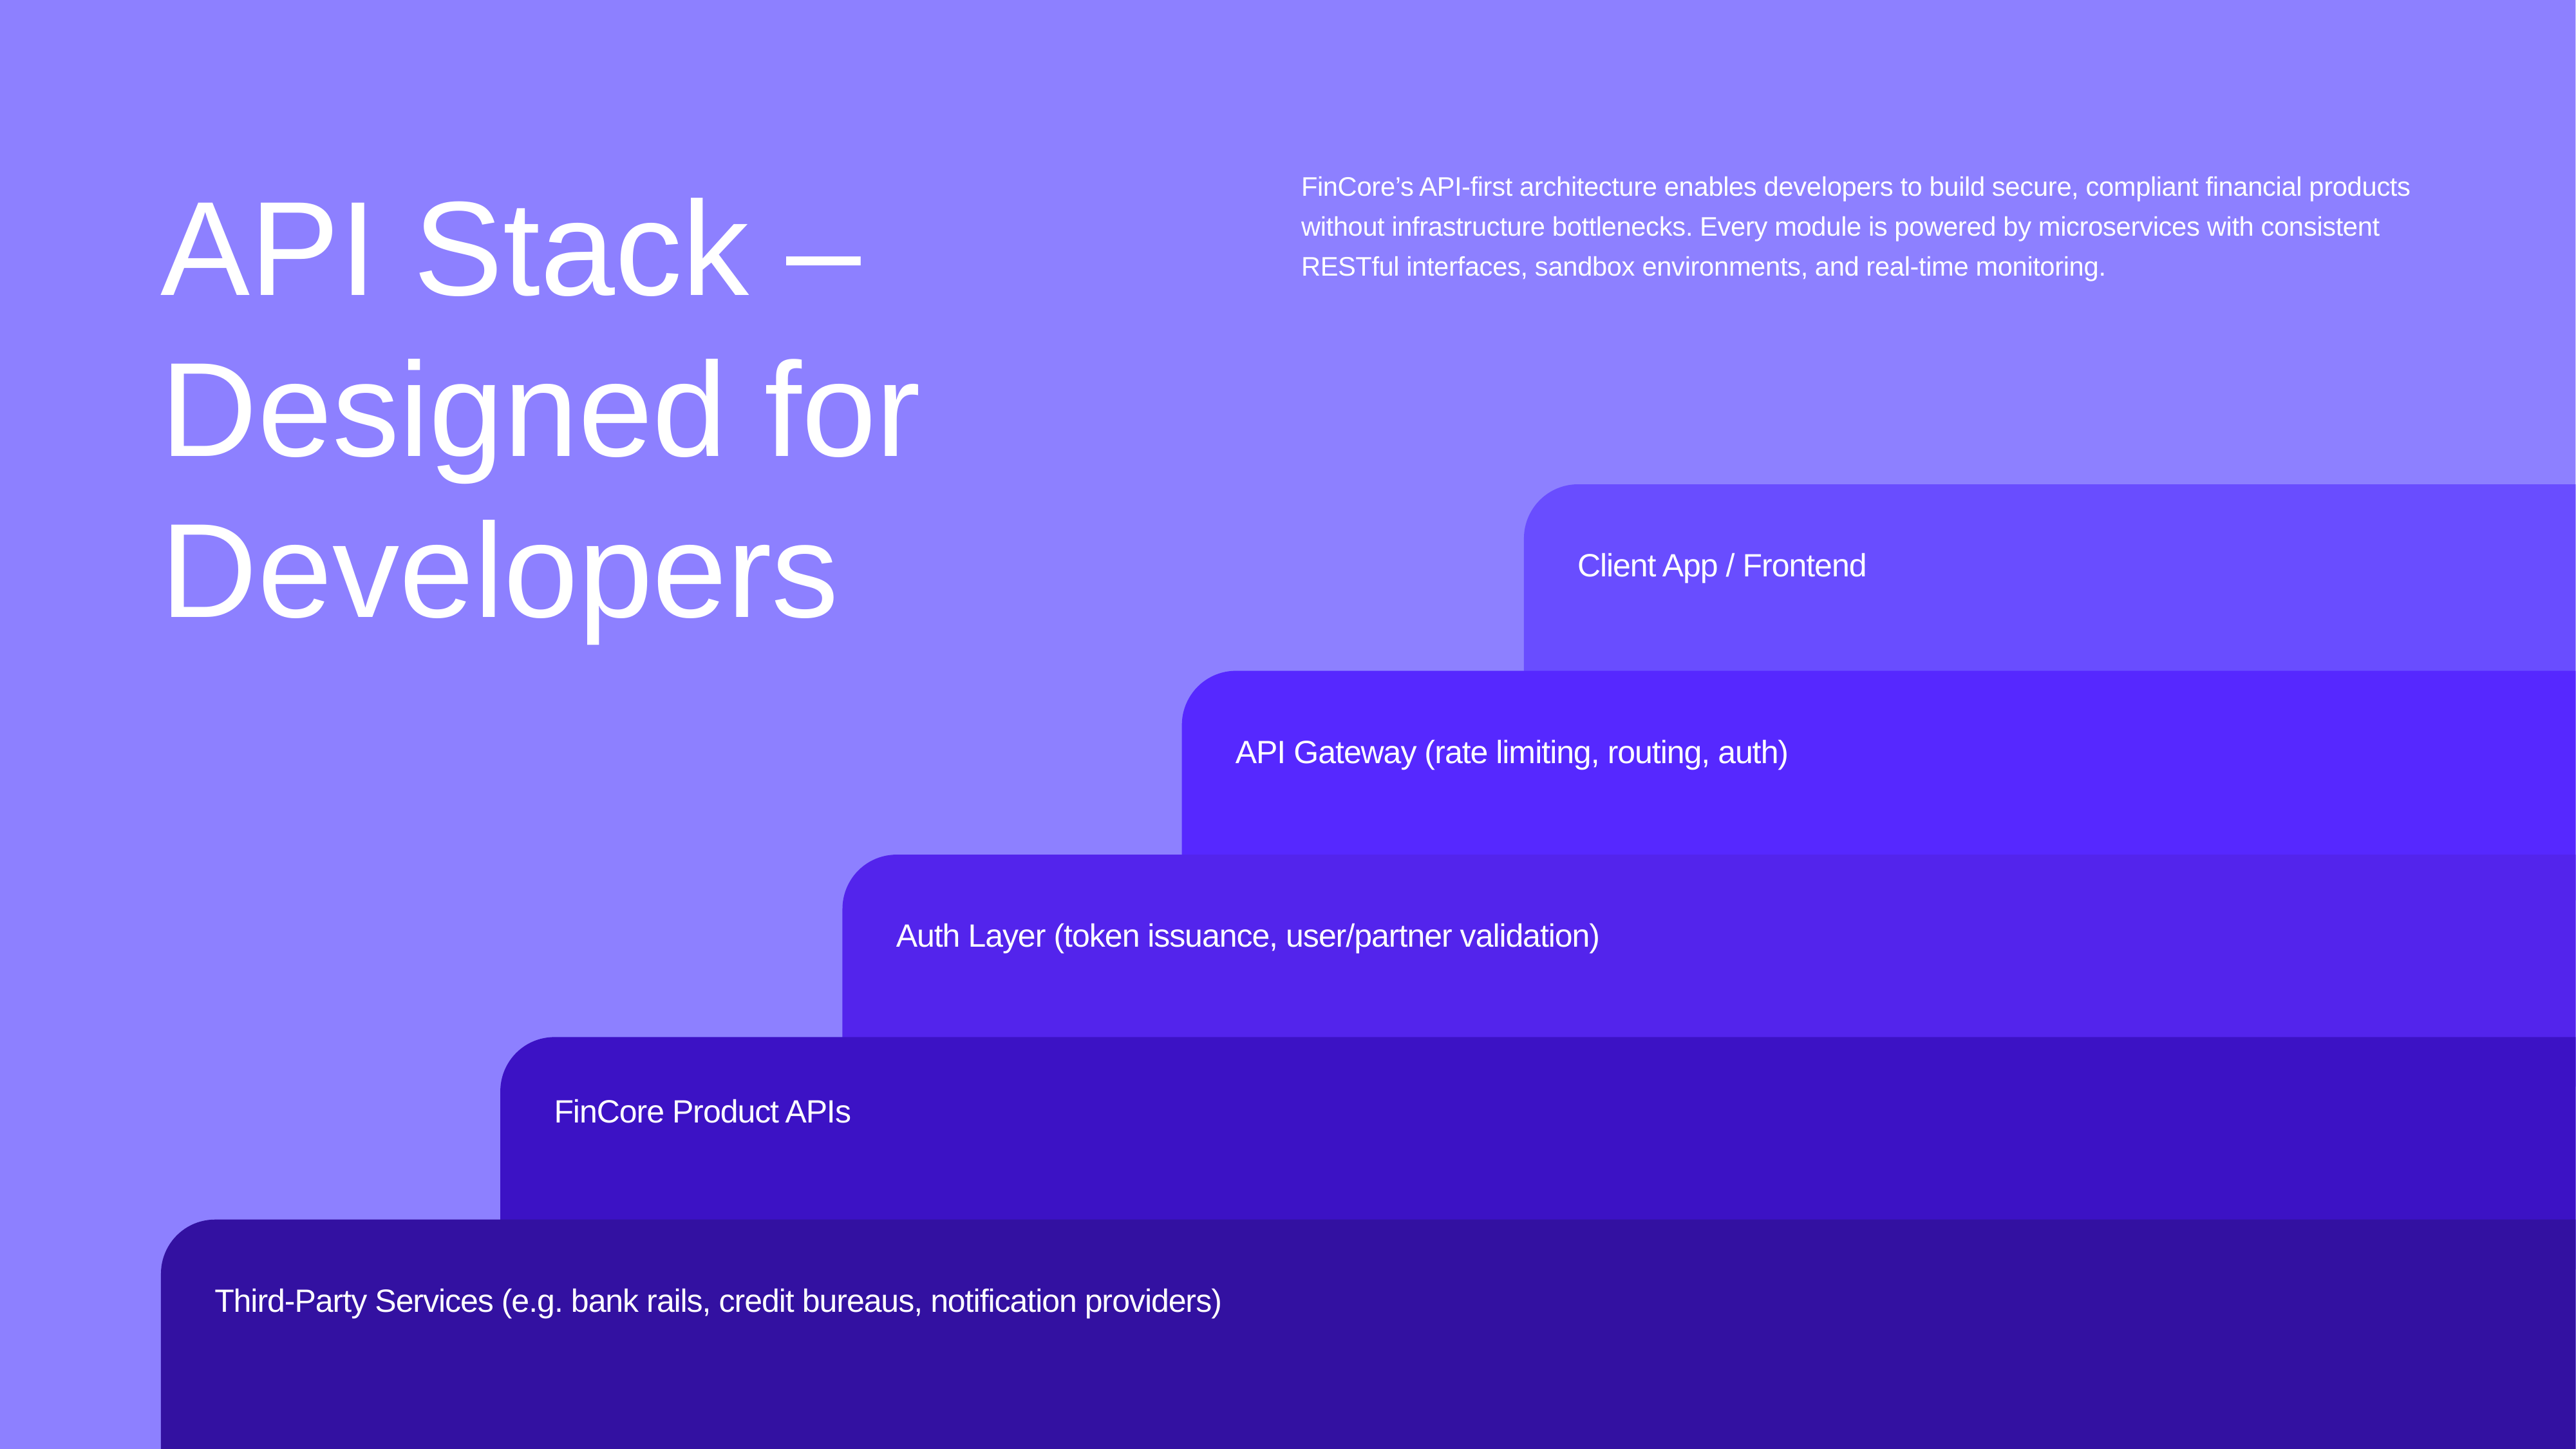

API Stack – Designed for Developers
FinCore’s API-first architecture enables developers to build secure, compliant financial products without infrastructure bottlenecks. Every module is powered by microservices with consistent RESTful interfaces, sandbox environments, and real-time monitoring.

Client App / Frontend

API Gateway (rate limiting, routing, auth)

Auth Layer (token issuance, user/partner validation)

FinCore Product APIs

Third-Party Services (e.g. bank rails, credit bureaus, notification providers)